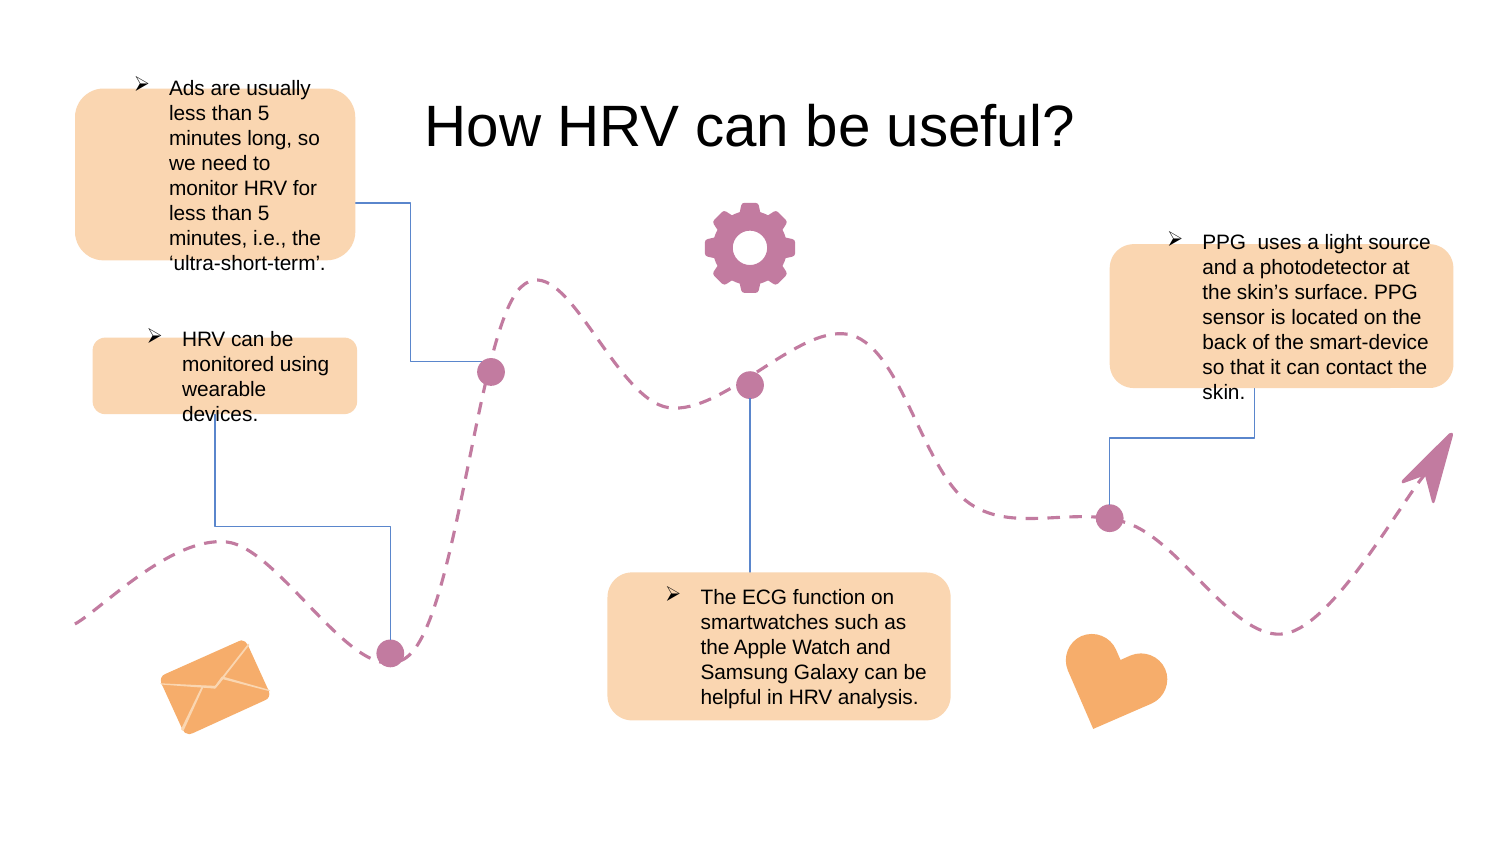

# How HRV can be useful?
Ads are usually less than 5 minutes long, so we need to monitor HRV for less than 5 minutes, i.e., the ‘ultra-short-term’.

PPG  uses a light source and a photodetector at the skin’s surface. PPG sensor is located on the back of the smart-device so that it can contact the skin.

HRV can be monitored using wearable devices.

The ECG function on smartwatches such as the Apple Watch and Samsung Galaxy can be helpful in HRV analysis.